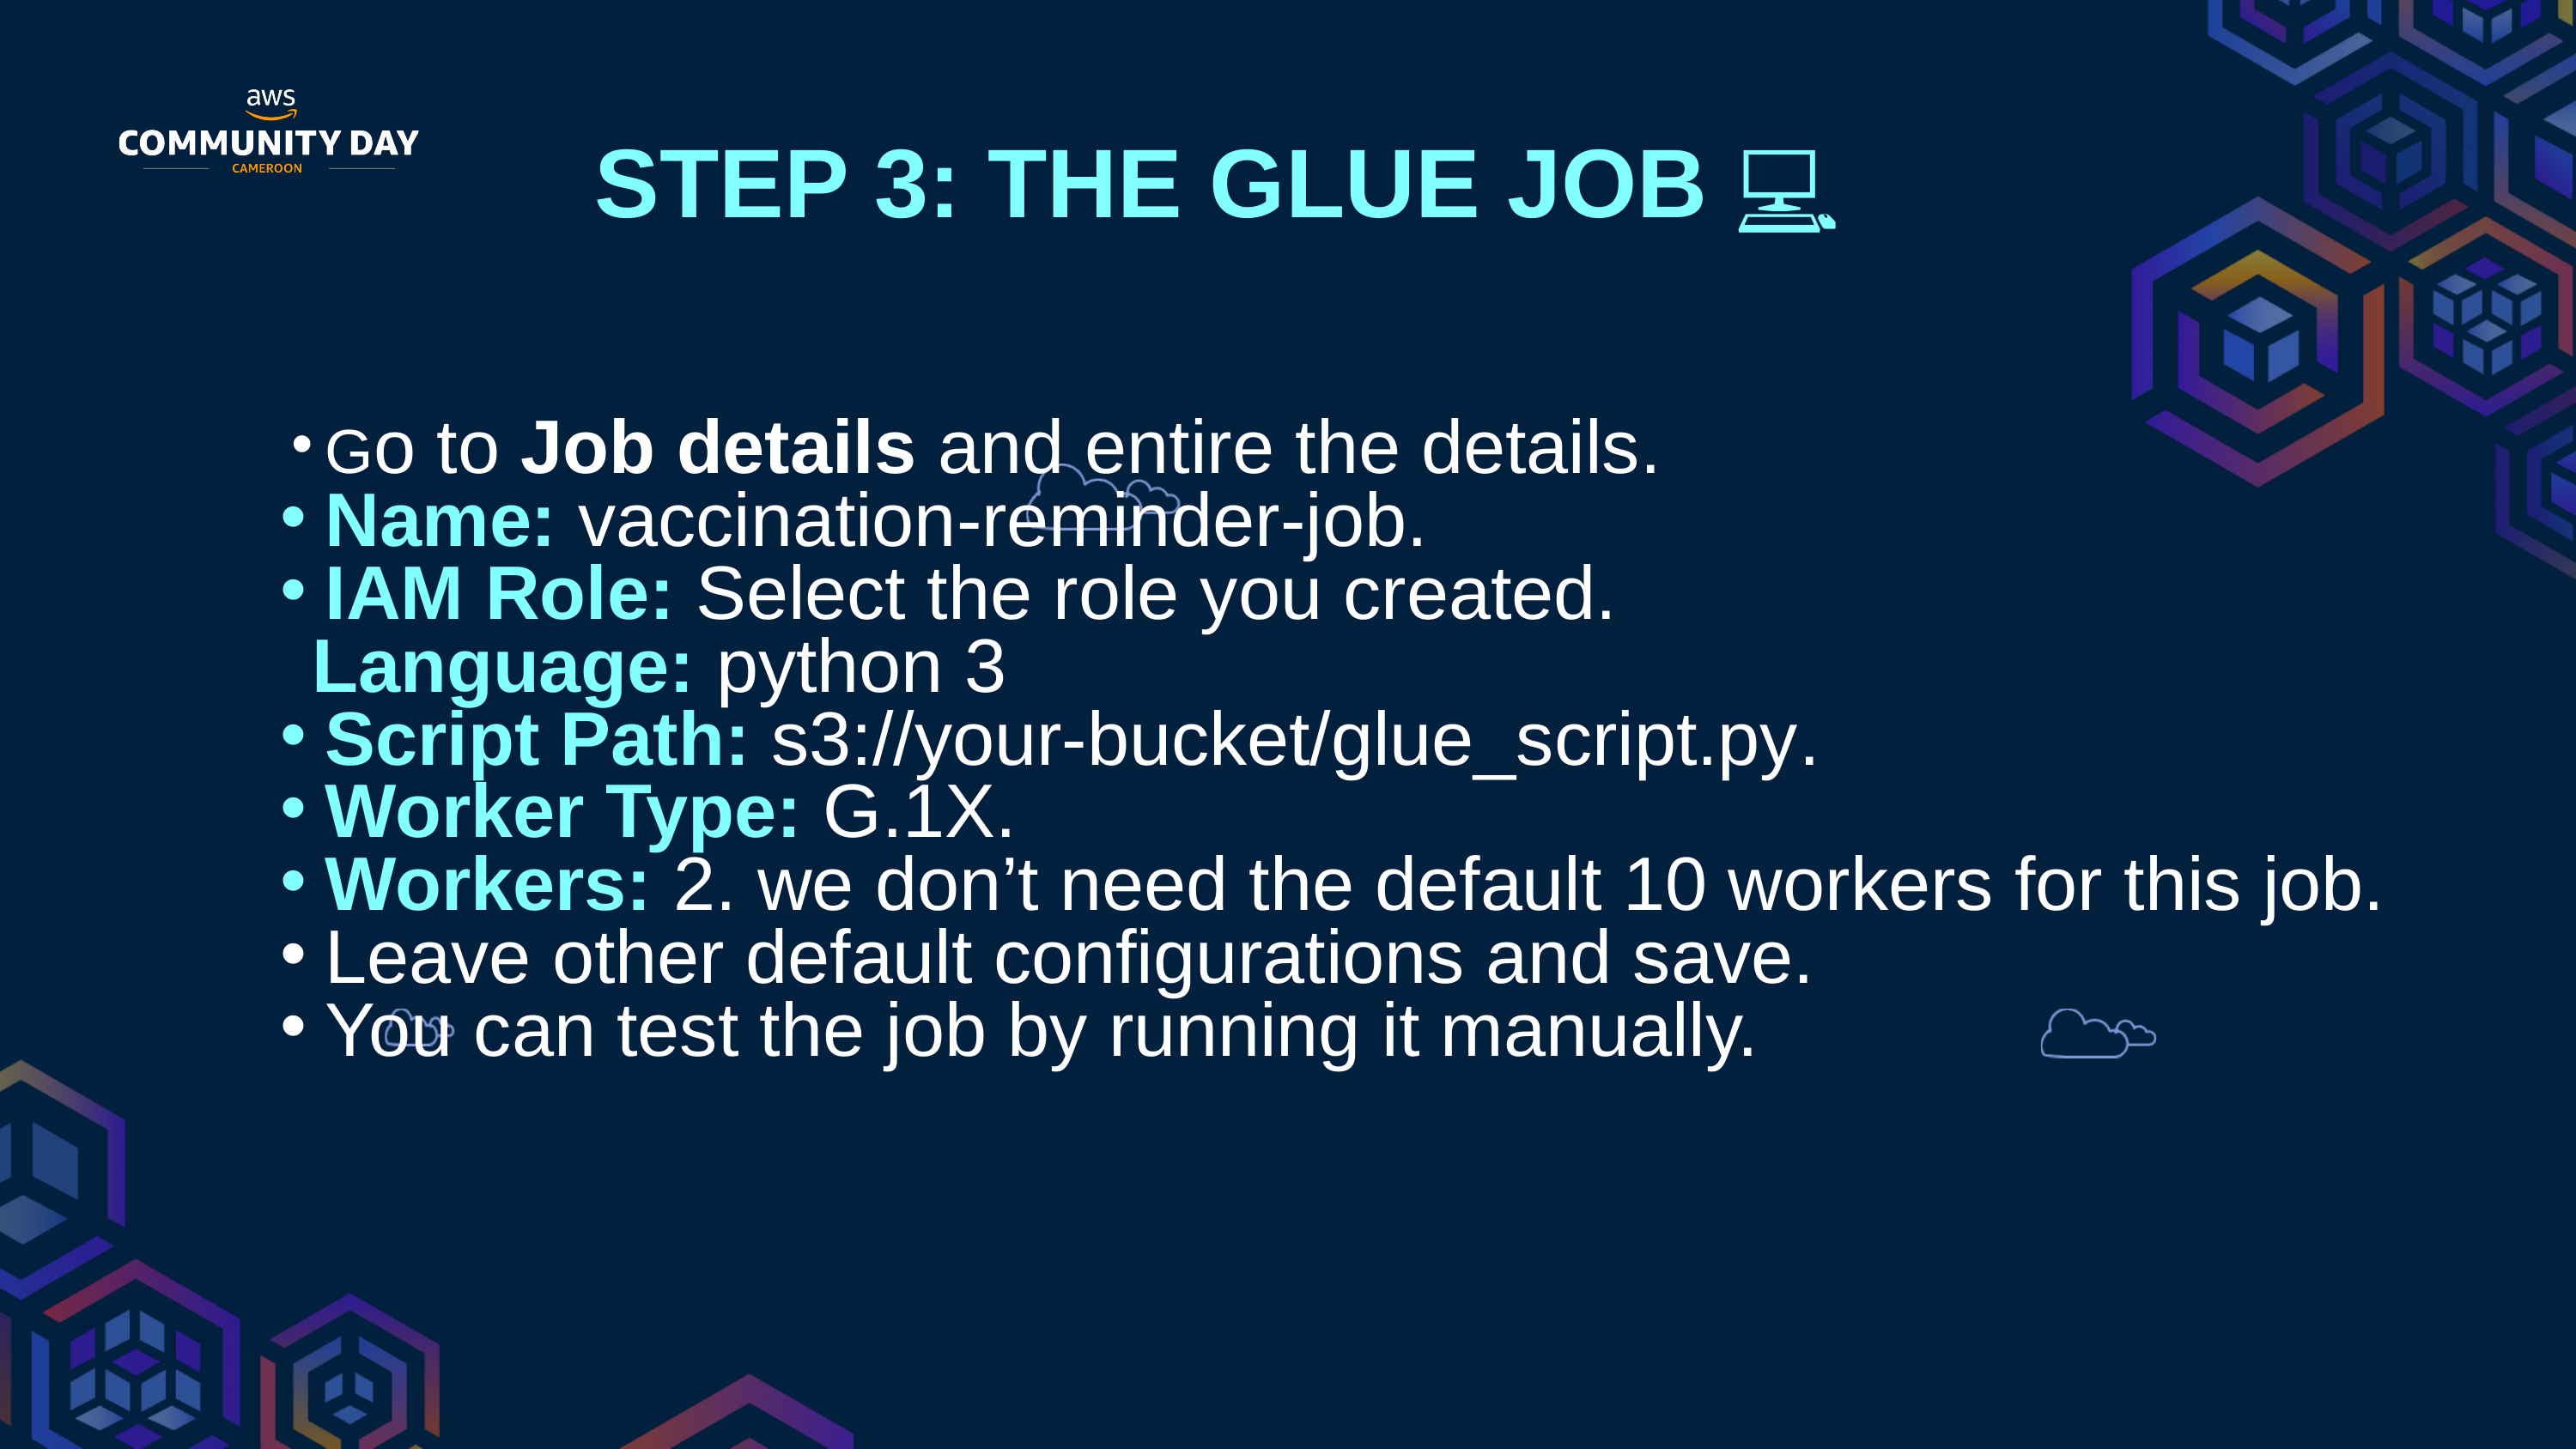

STEP 3: THE GLUE JOB 💻

Go to Job details and entire the details.
Name: vaccination-reminder-job.
IAM Role: Select the role you created.
    Language: python 3
Script Path: s3://your-bucket/glue_script.py.
Worker Type: G.1X.
Workers: 2. we don’t need the default 10 workers for this job.
Leave other default configurations and save.
You can test the job by running it manually.